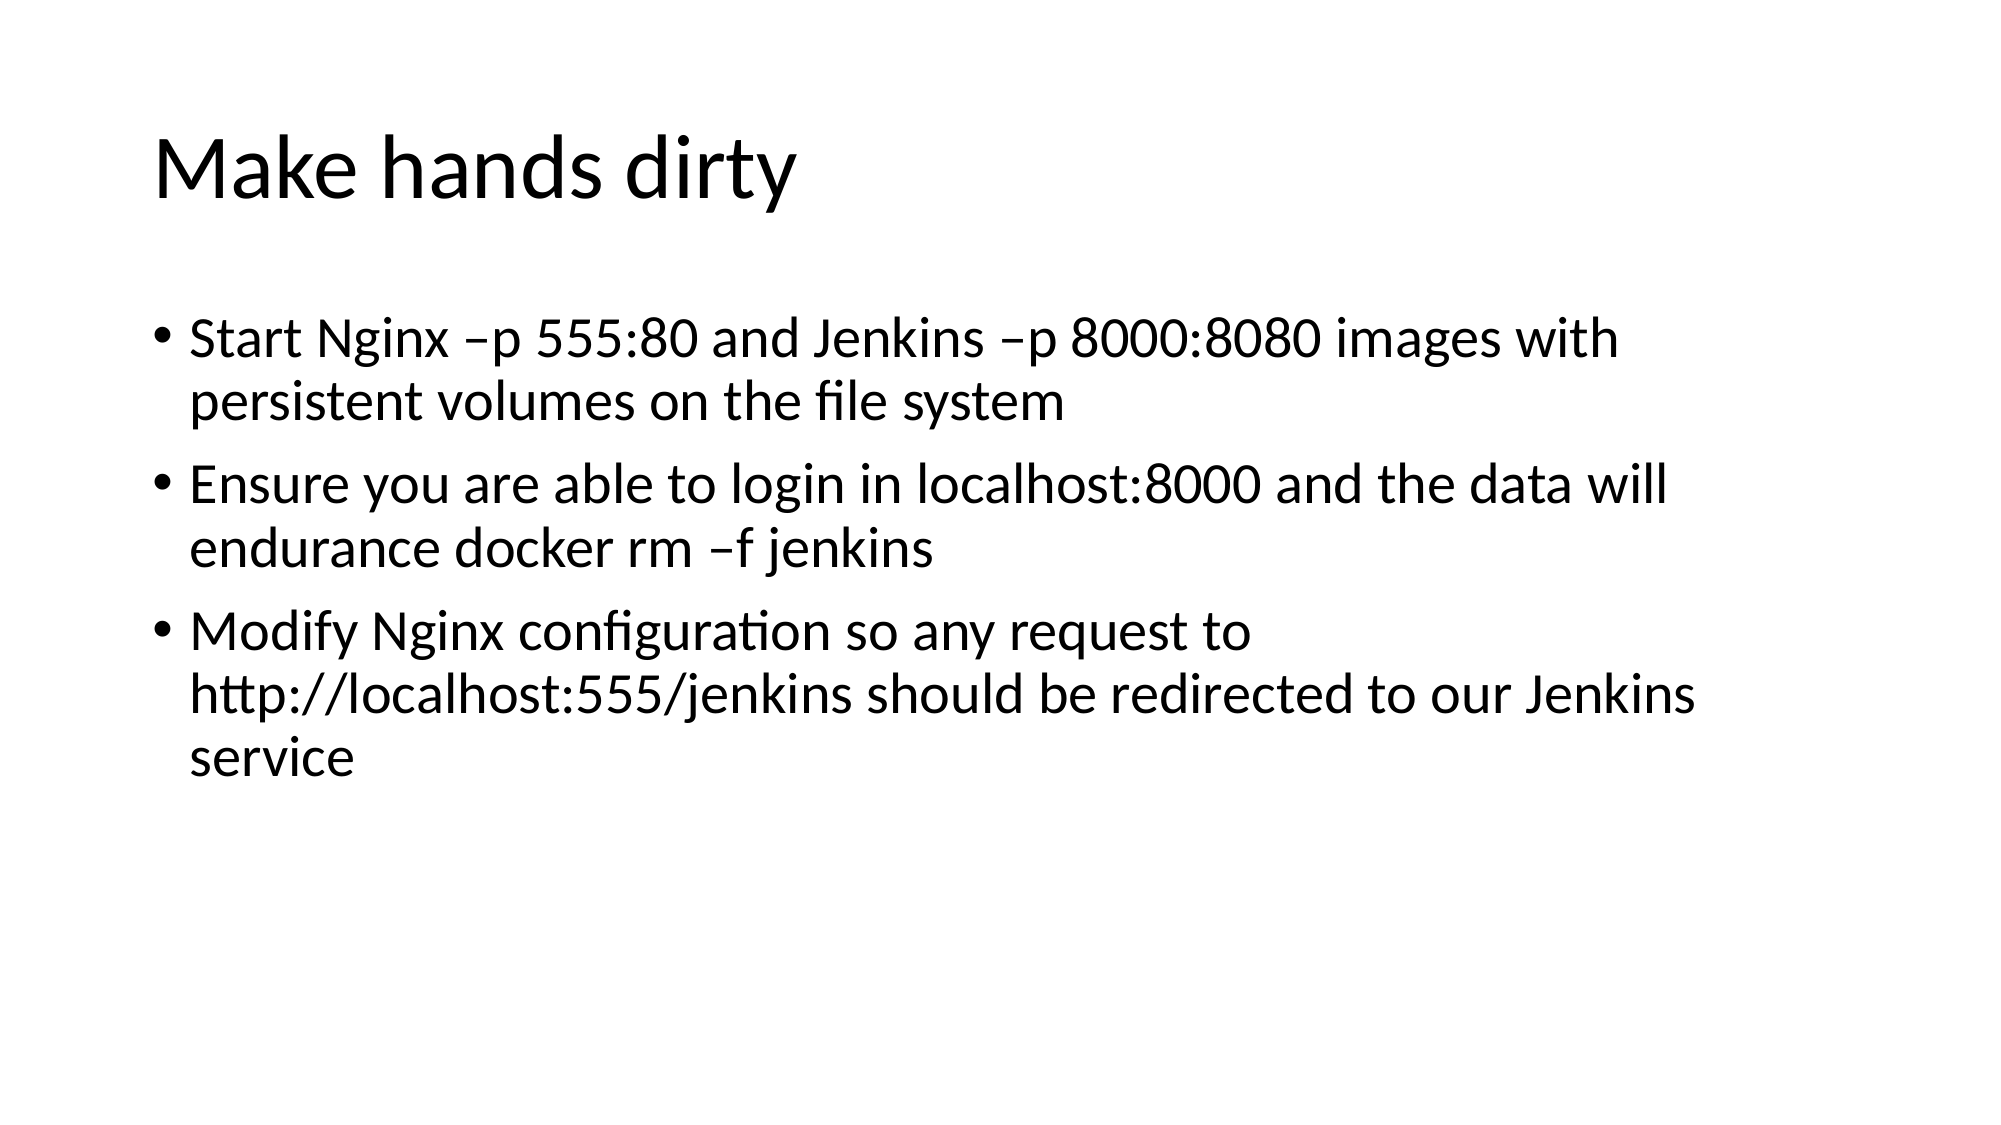

# Make hands dirty
Start Nginx –p 555:80 and Jenkins –p 8000:8080 images with persistent volumes on the file system
Ensure you are able to login in localhost:8000 and the data will endurance docker rm –f jenkins
Modify Nginx configuration so any request to http://localhost:555/jenkins should be redirected to our Jenkins service